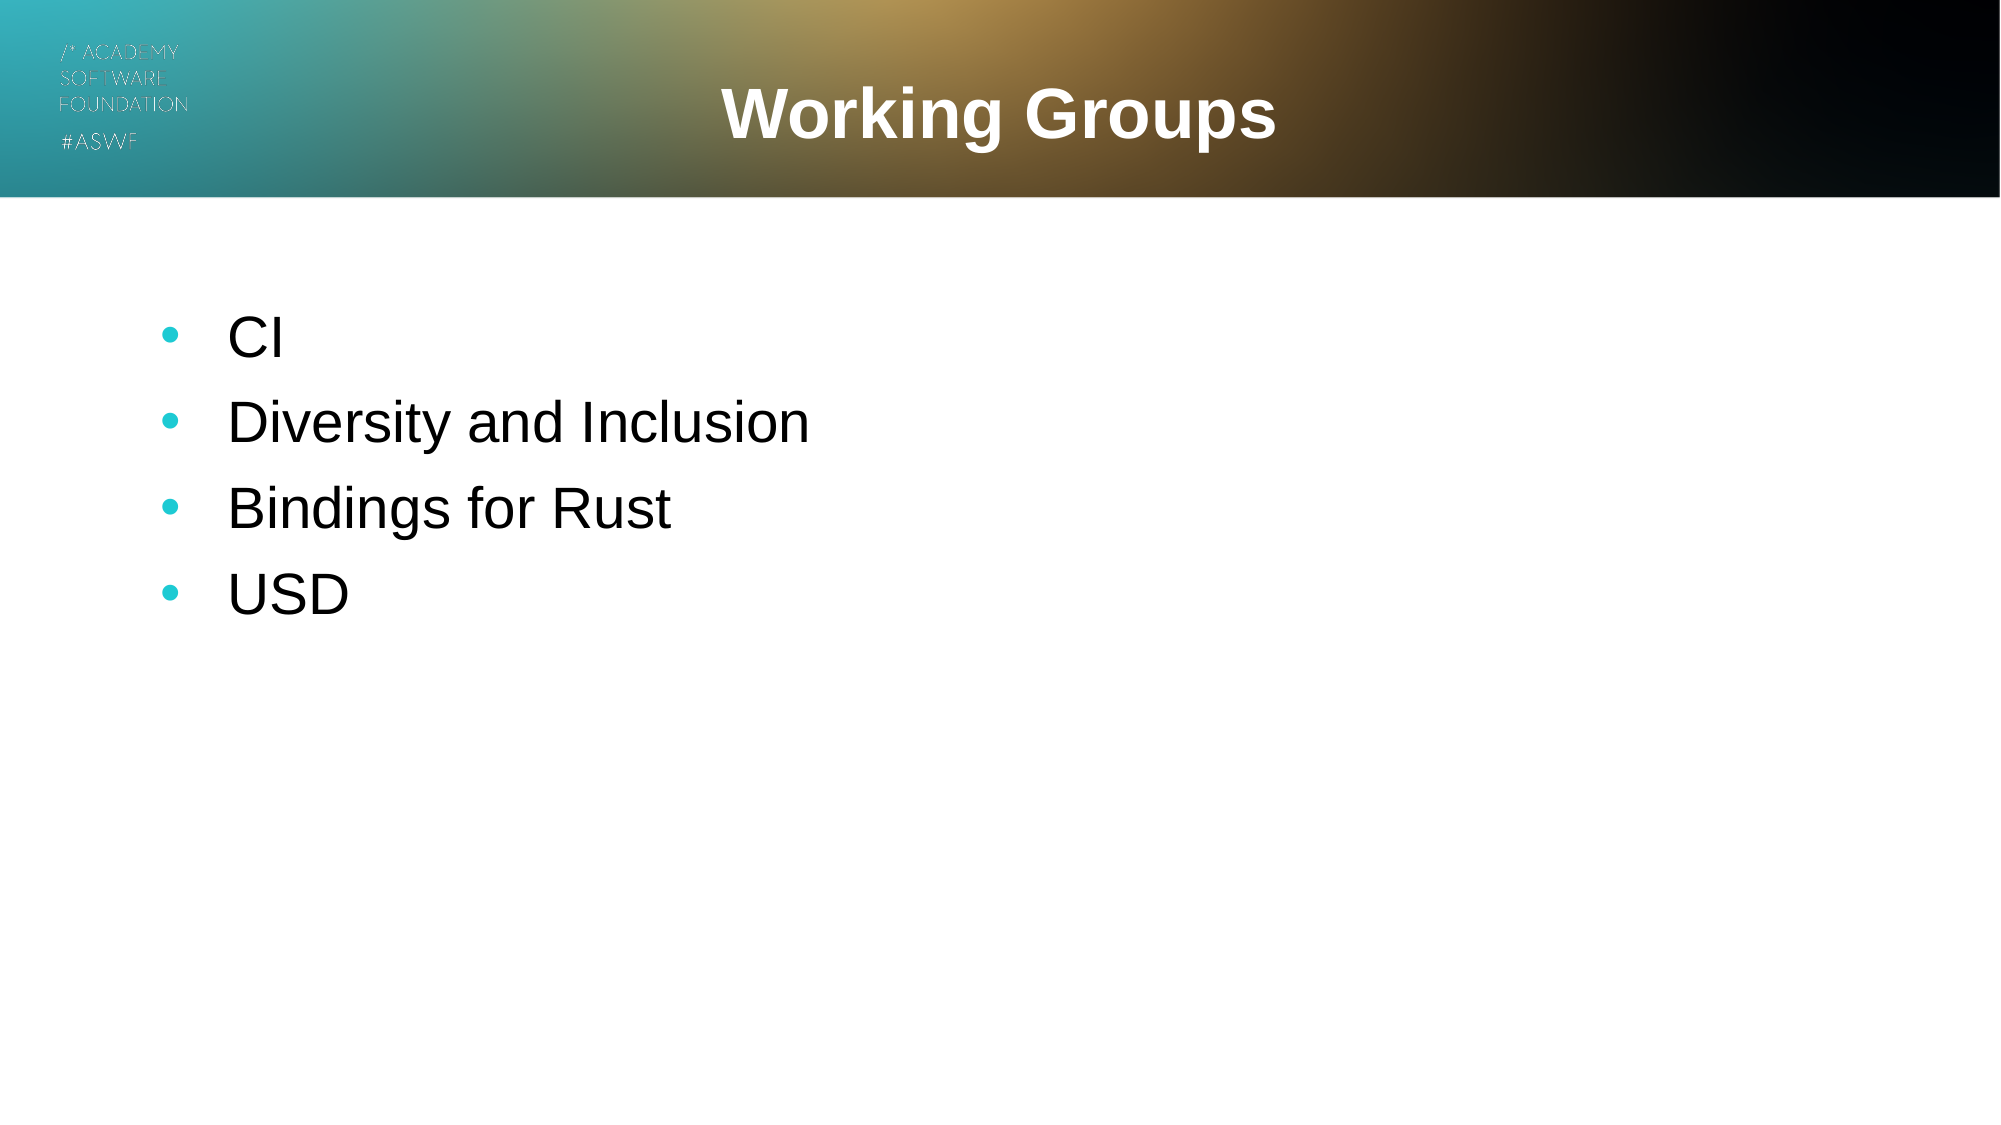

# Working Groups
CI
Diversity and Inclusion
Bindings for Rust
USD